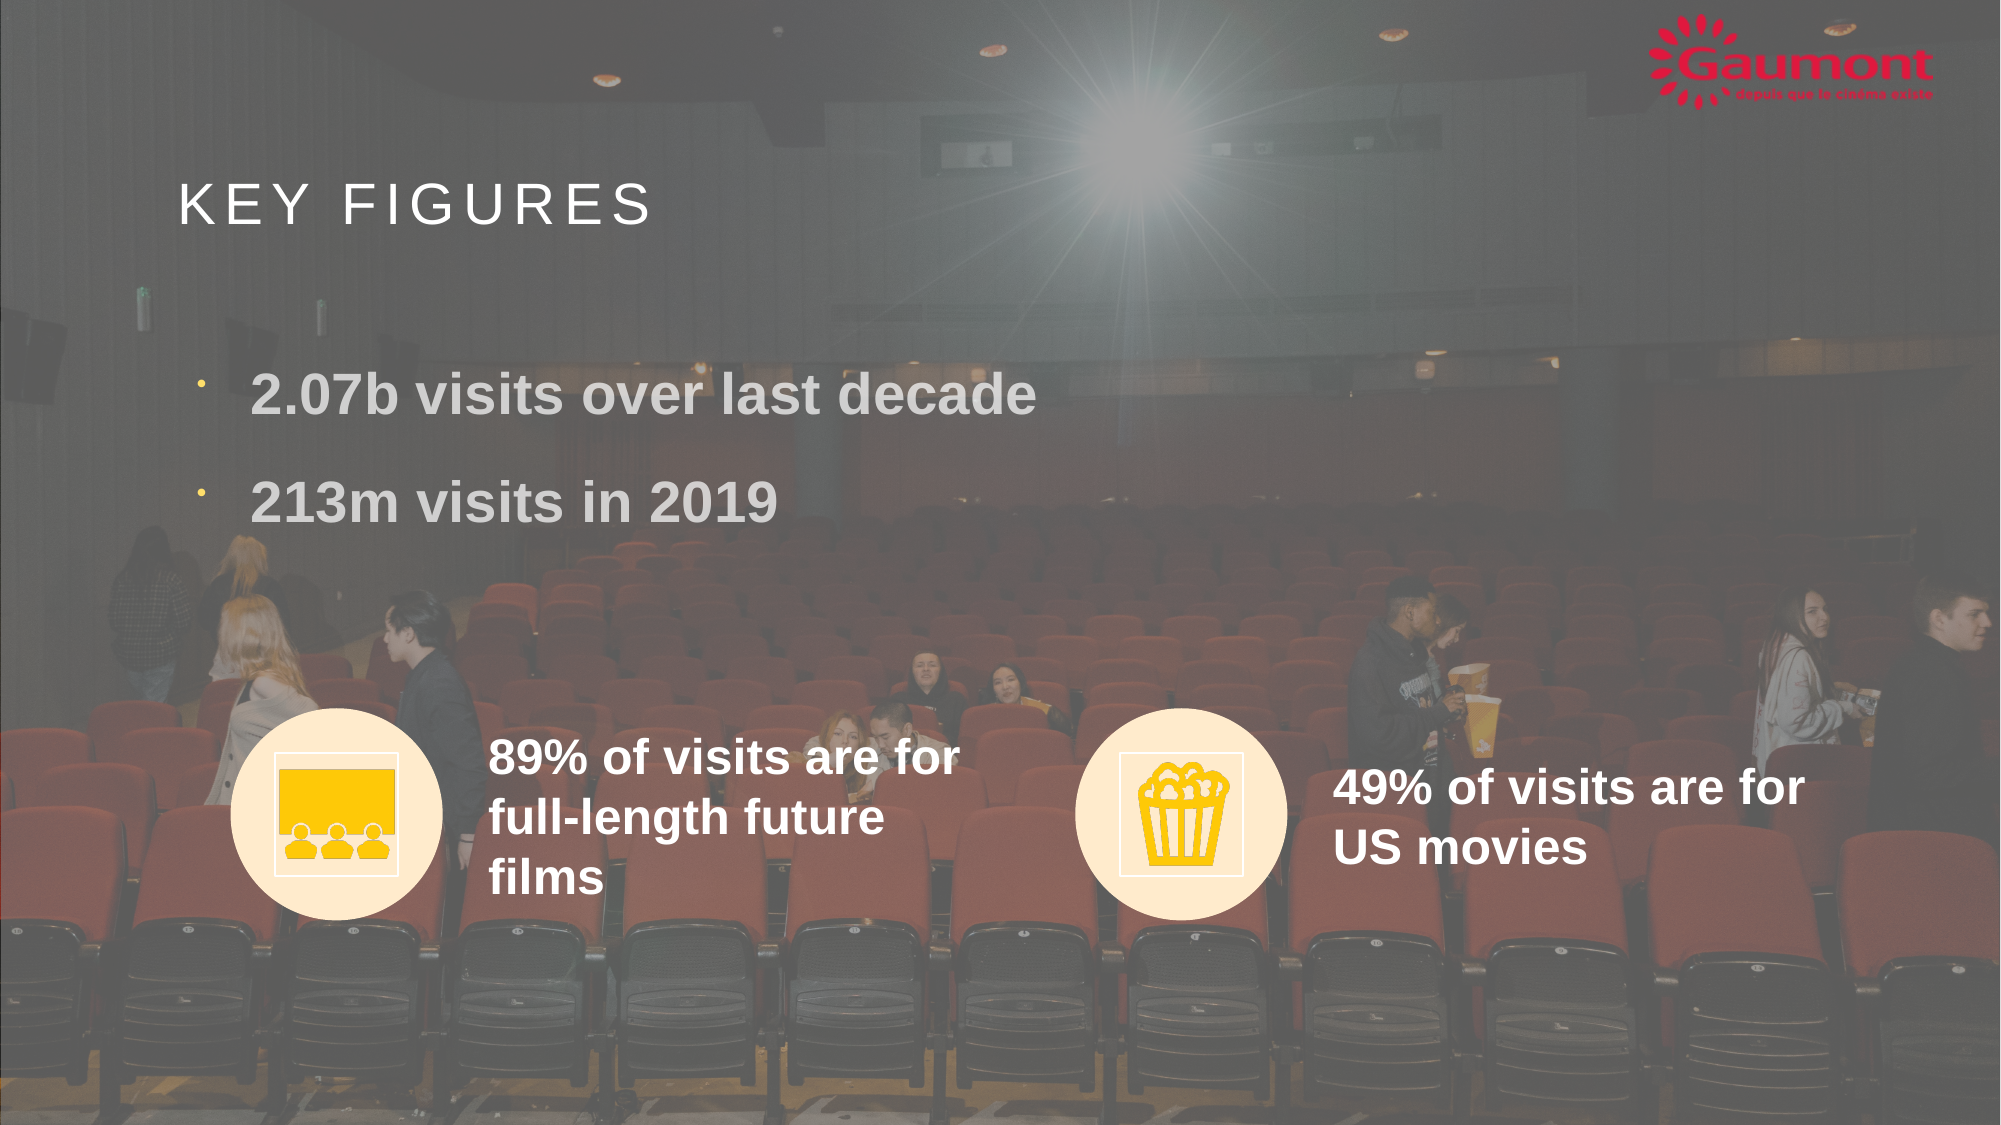

# KEY FIGURES
2.07b visits over last decade
213m visits in 2019
89% of visits are for full-length future films
49% of visits are for US movies